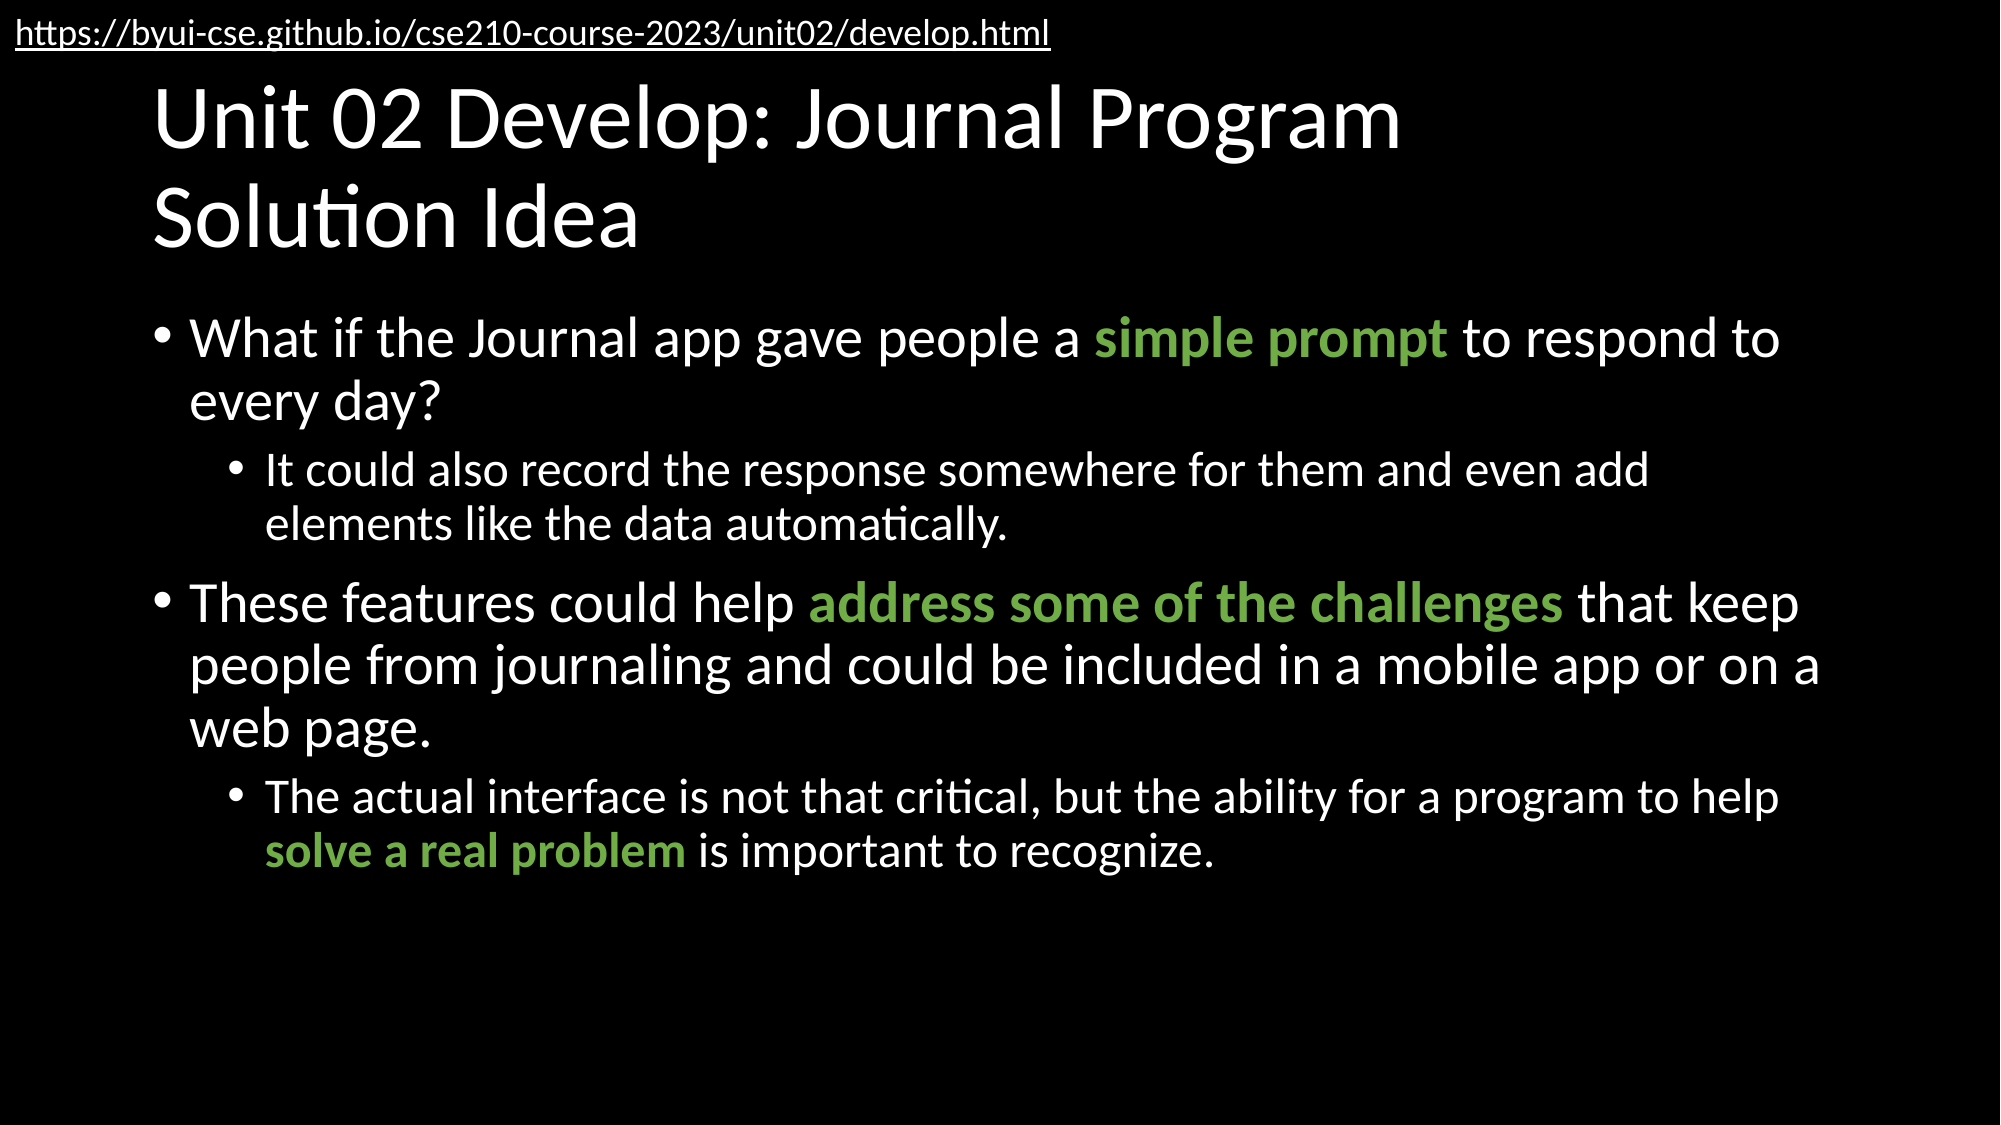

https://byui-cse.github.io/cse210-course-2023/unit02/develop.html
# Unit 02 Develop: Journal Program Solution Idea
What if the Journal app gave people a simple prompt to respond to every day?
It could also record the response somewhere for them and even add elements like the data automatically.
These features could help address some of the challenges that keep people from journaling and could be included in a mobile app or on a web page.
The actual interface is not that critical, but the ability for a program to help solve a real problem is important to recognize.